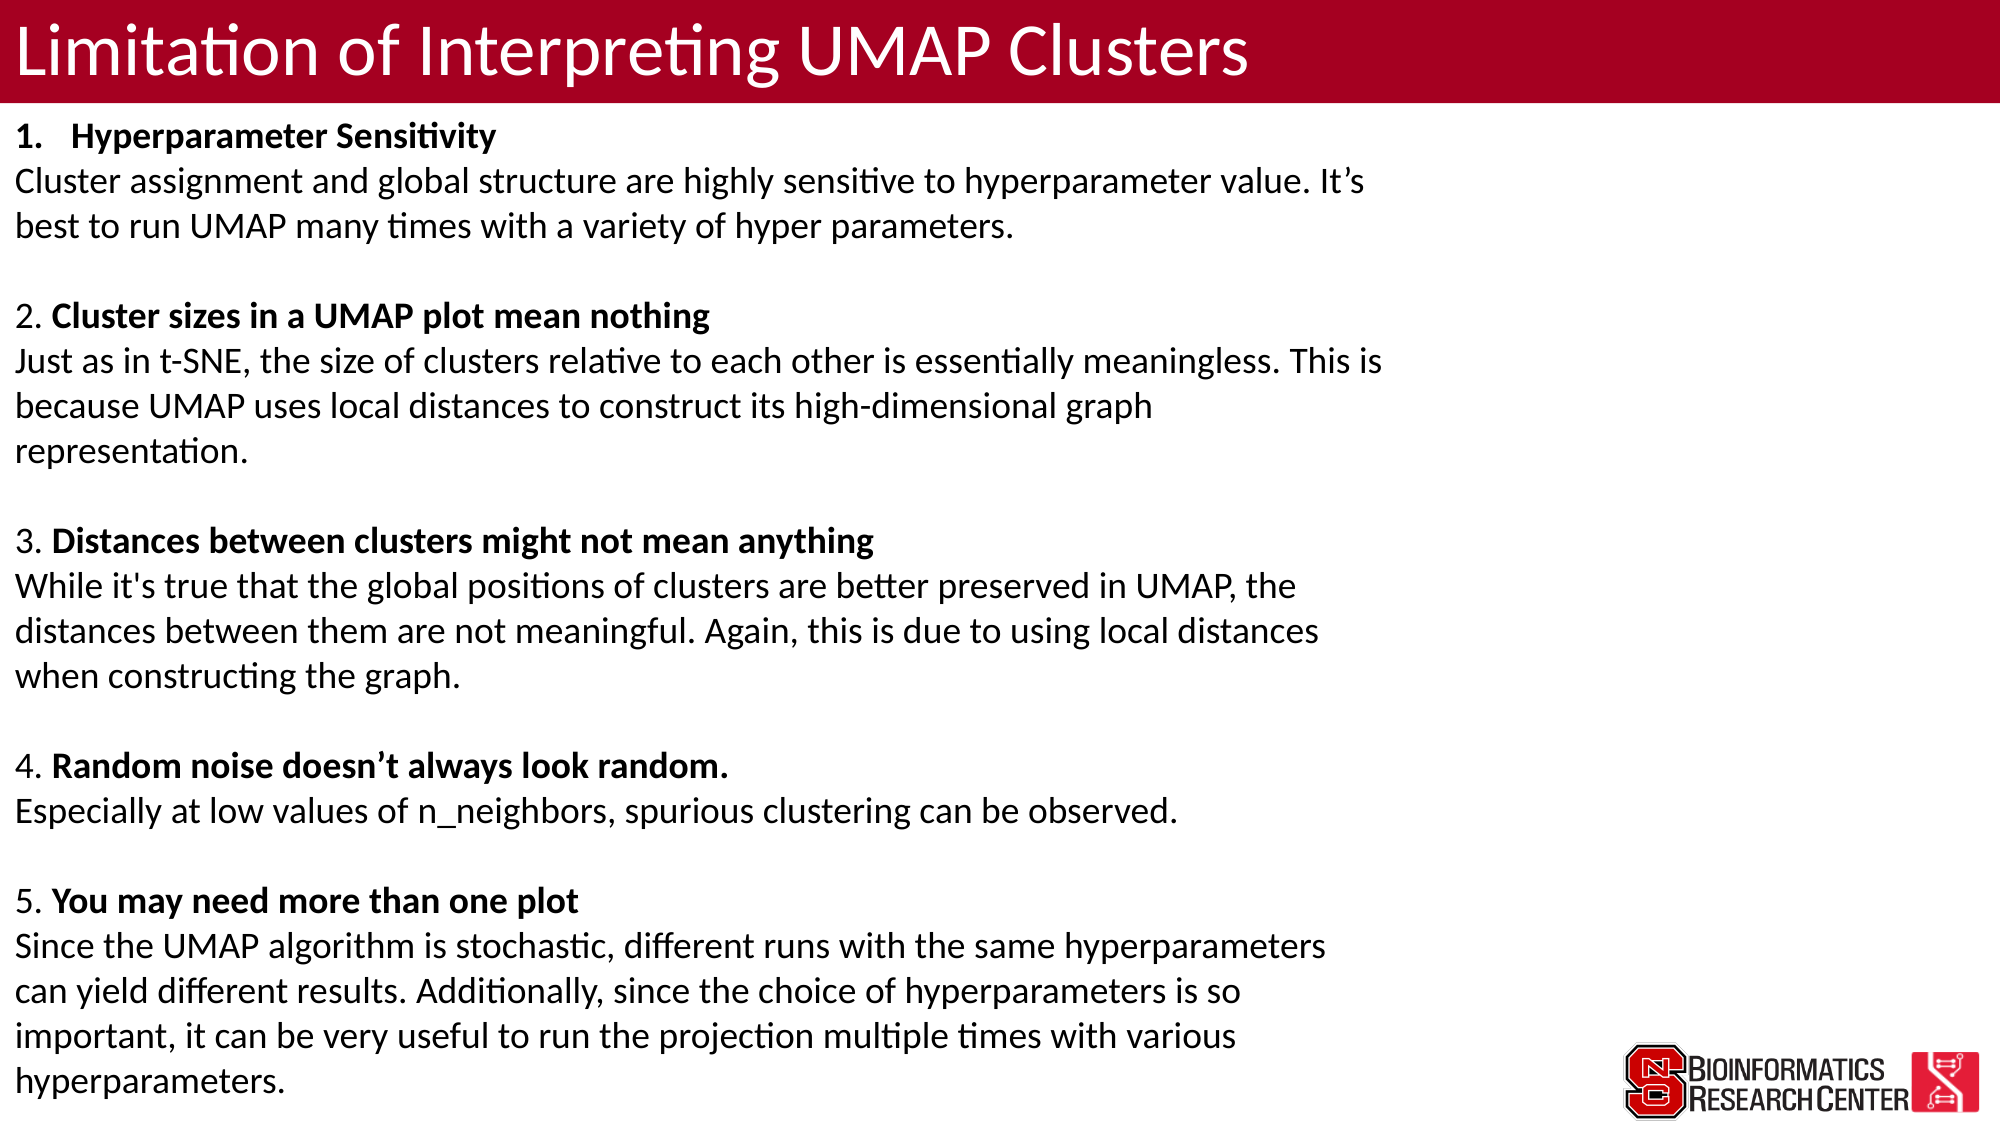

# Limitation of Interpreting UMAP Clusters
Hyperparameter Sensitivity
Cluster assignment and global structure are highly sensitive to hyperparameter value. It’s best to run UMAP many times with a variety of hyper parameters.

2. Cluster sizes in a UMAP plot mean nothing
Just as in t-SNE, the size of clusters relative to each other is essentially meaningless. This is because UMAP uses local distances to construct its high-dimensional graph representation.

3. Distances between clusters might not mean anything
While it's true that the global positions of clusters are better preserved in UMAP, the distances between them are not meaningful. Again, this is due to using local distances when constructing the graph.

4. Random noise doesn’t always look random.
Especially at low values of n_neighbors, spurious clustering can be observed.

5. You may need more than one plot
Since the UMAP algorithm is stochastic, different runs with the same hyperparameters can yield different results. Additionally, since the choice of hyperparameters is so important, it can be very useful to run the projection multiple times with various hyperparameters.